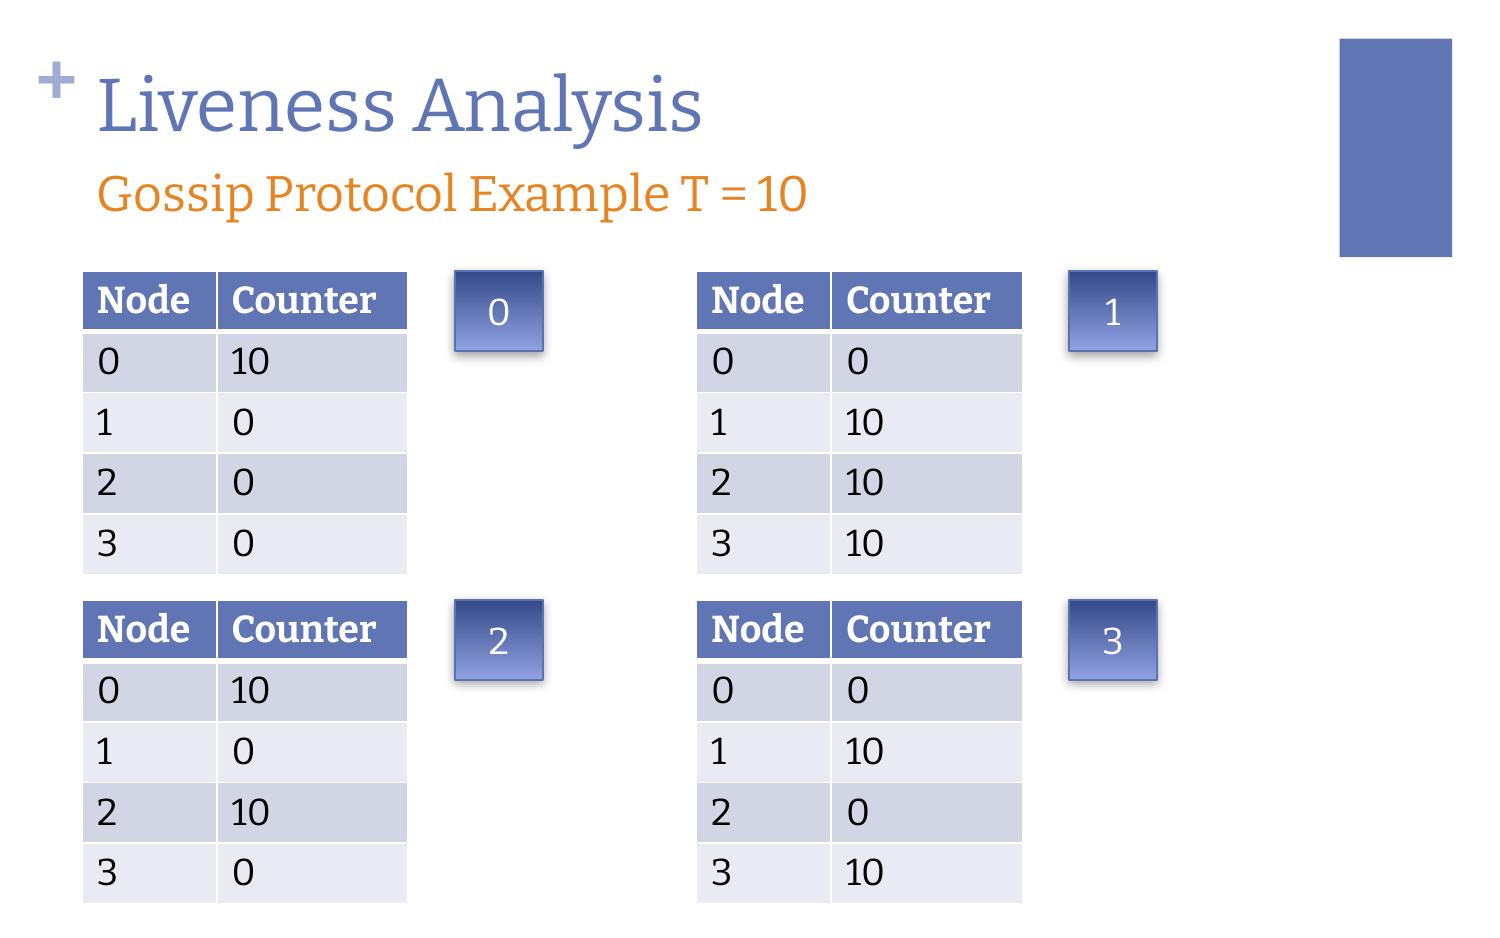

# Liveness Analysis
Gossip Protocol Example T = 10
| Node | Counter |
| --- | --- |
| 0 | 10 |
| 1 | 0 |
| 2 | 0 |
| 3 | 0 |
0
| Node | Counter |
| --- | --- |
| 0 | 0 |
| 1 | 10 |
| 2 | 10 |
| 3 | 10 |
1
| Node | Counter |
| --- | --- |
| 0 | 10 |
| 1 | 0 |
| 2 | 10 |
| 3 | 0 |
2
| Node | Counter |
| --- | --- |
| 0 | 0 |
| 1 | 10 |
| 2 | 0 |
| 3 | 10 |
3